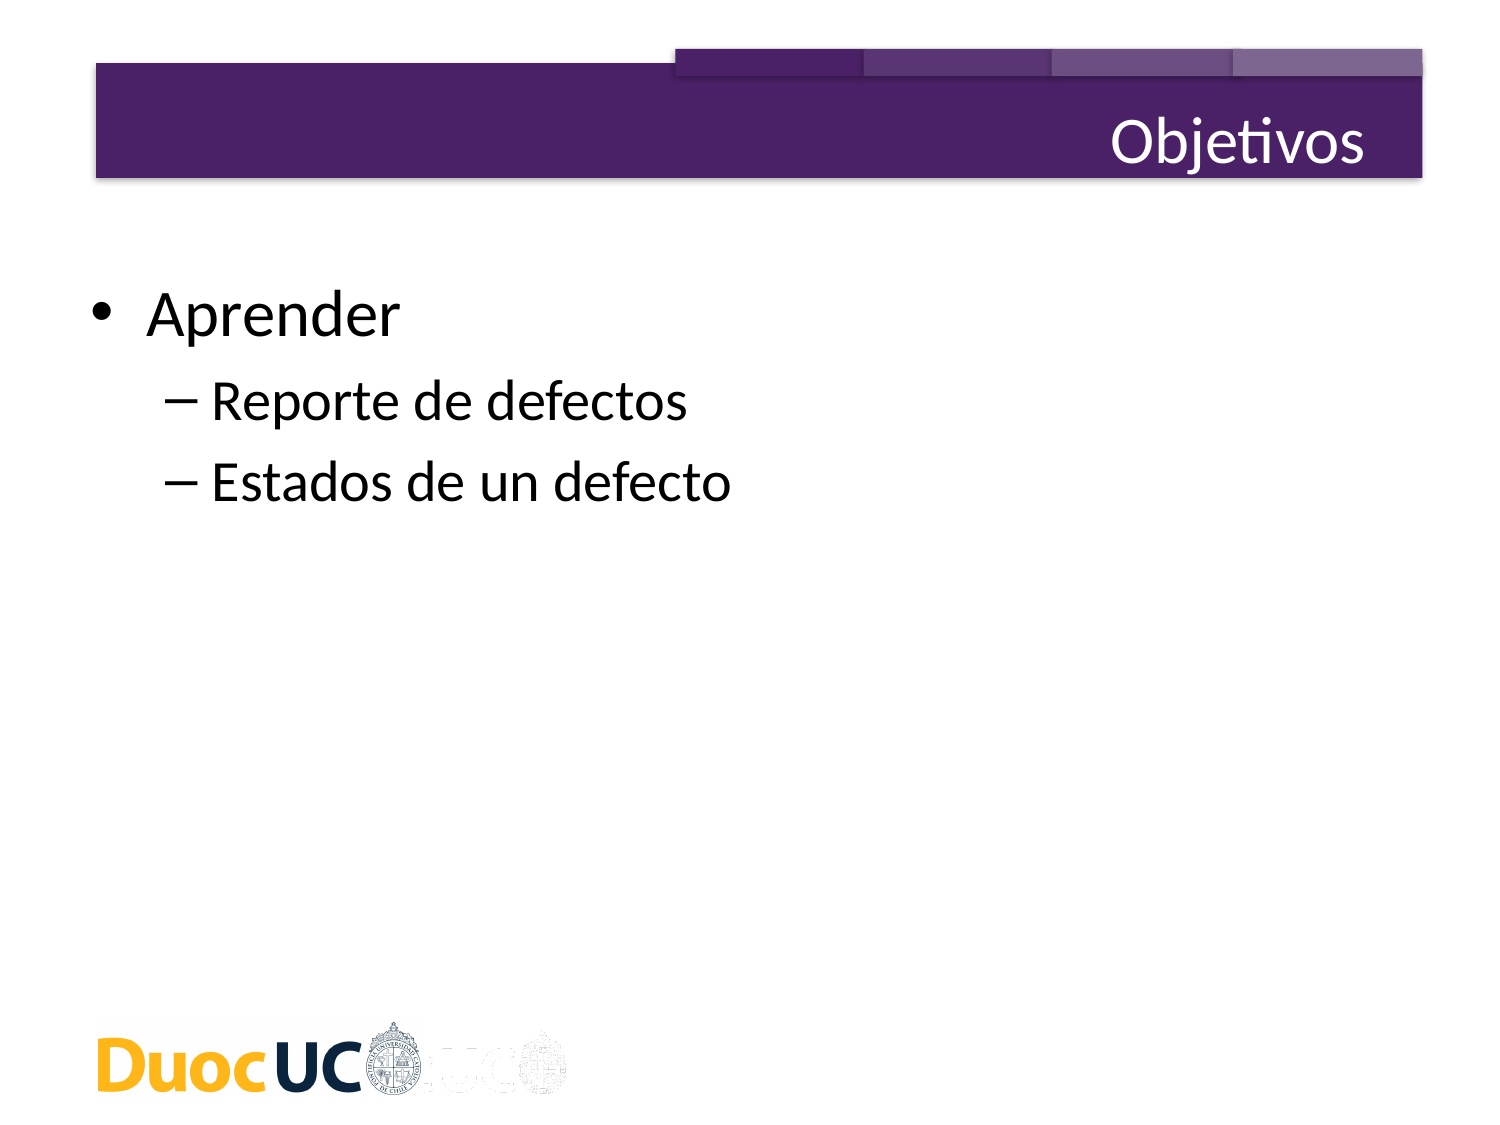

Objetivos
Aprender
Reporte de defectos
Estados de un defecto